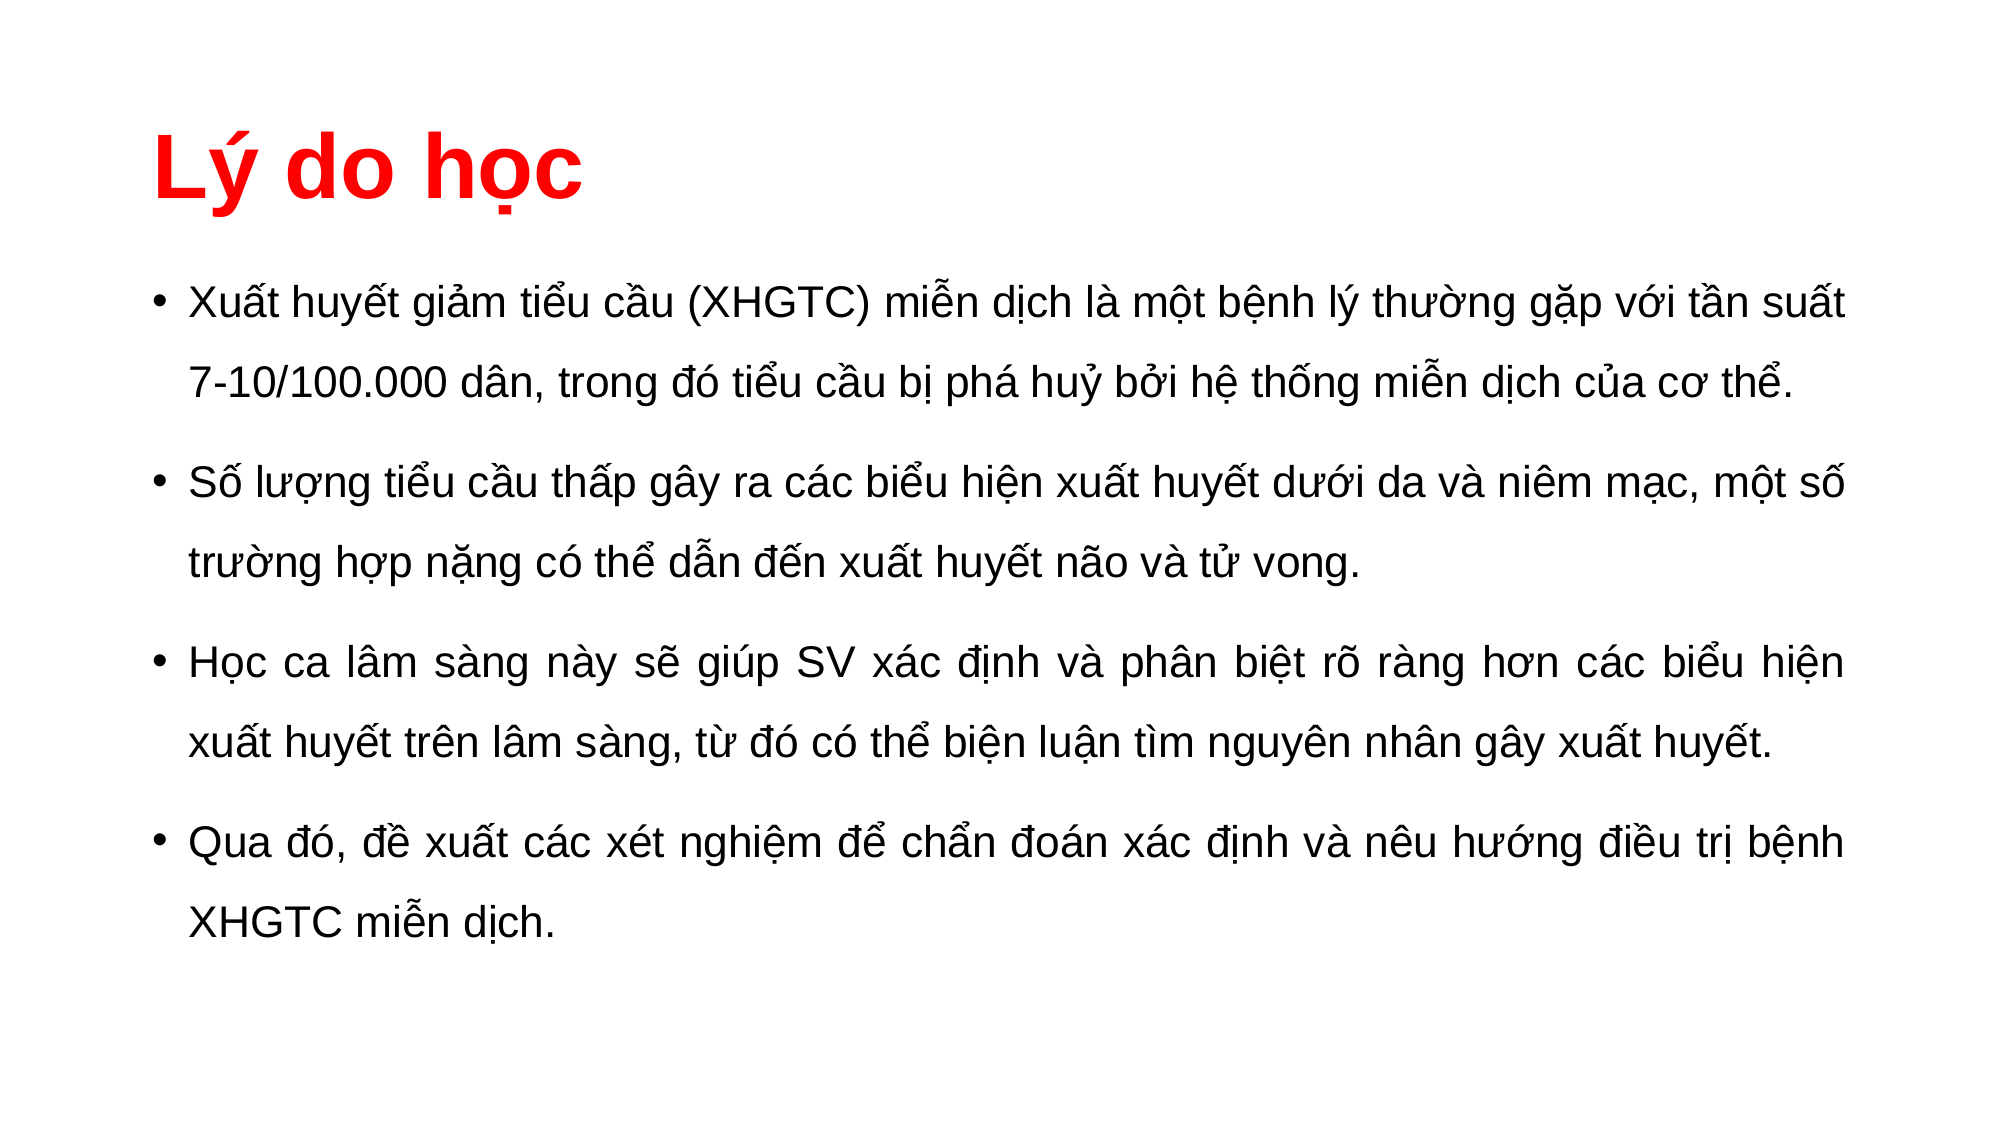

# Lý do học
Xuất huyết giảm tiểu cầu (XHGTC) miễn dịch là một bệnh lý thường gặp với tần suất 7-10/100.000 dân, trong đó tiểu cầu bị phá huỷ bởi hệ thống miễn dịch của cơ thể.
Số lượng tiểu cầu thấp gây ra các biểu hiện xuất huyết dưới da và niêm mạc, một số trường hợp nặng có thể dẫn đến xuất huyết não và tử vong.
Học ca lâm sàng này sẽ giúp SV xác định và phân biệt rõ ràng hơn các biểu hiện xuất huyết trên lâm sàng, từ đó có thể biện luận tìm nguyên nhân gây xuất huyết.
Qua đó, đề xuất các xét nghiệm để chẩn đoán xác định và nêu hướng điều trị bệnh XHGTC miễn dịch.